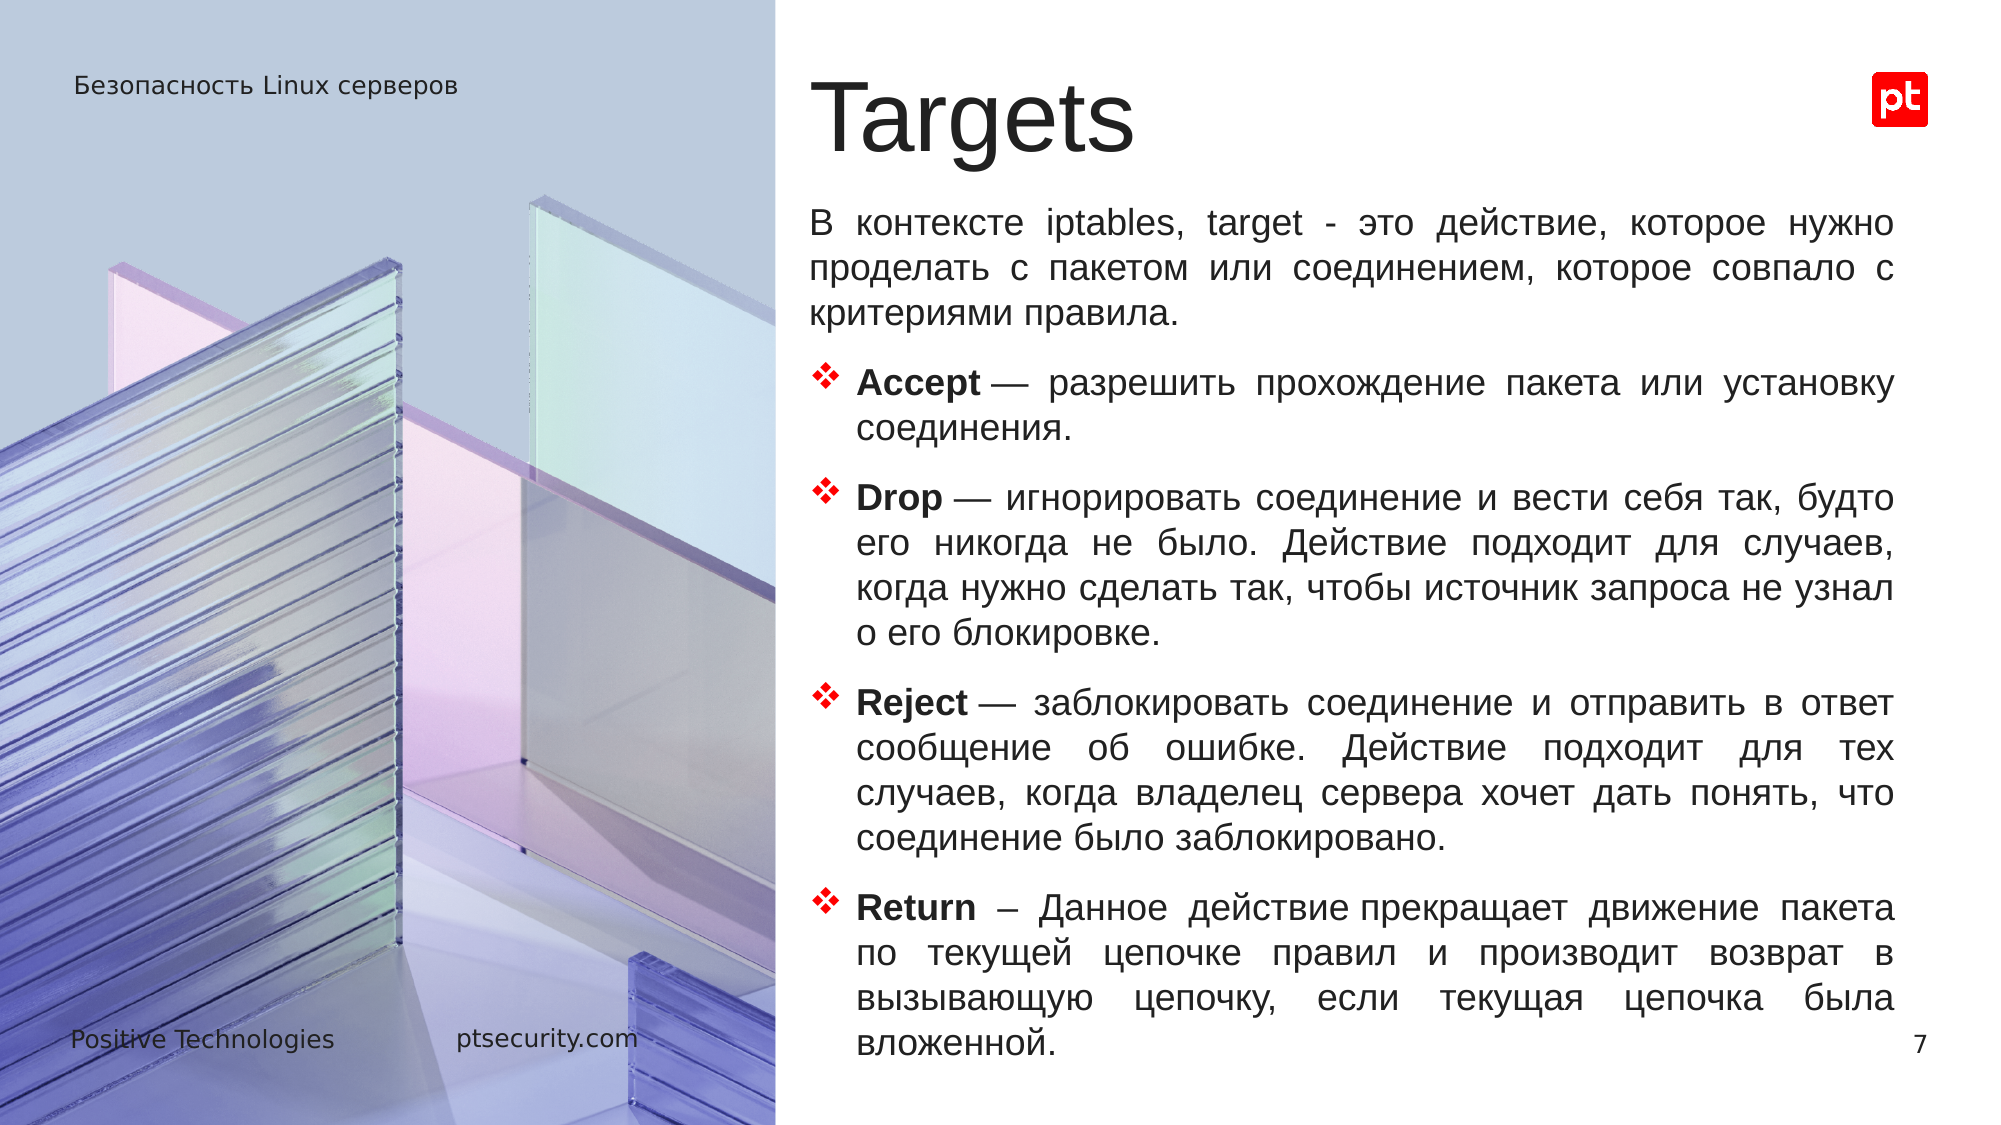

Безопасность Linux серверов
# Targets
В контексте iptables, target - это действие, которое нужно проделать с пакетом или соединением, которое совпало с критериями правила.
Accept — разрешить прохождение пакета или установку соединения.
Drop — игнорировать соединение и вести себя так, будто его никогда не было. Действие подходит для случаев, когда нужно сделать так, чтобы источник запроса не узнал о его блокировке.
Reject — заблокировать соединение и отправить в ответ сообщение об ошибке. Действие подходит для тех случаев, когда владелец сервера хочет дать понять, что соединение было заблокировано.
Return – Данное действие прекращает движение пакета по текущей цепочке правил и производит возврат в вызывающую цепочку, если текущая цепочка была вложенной.
7